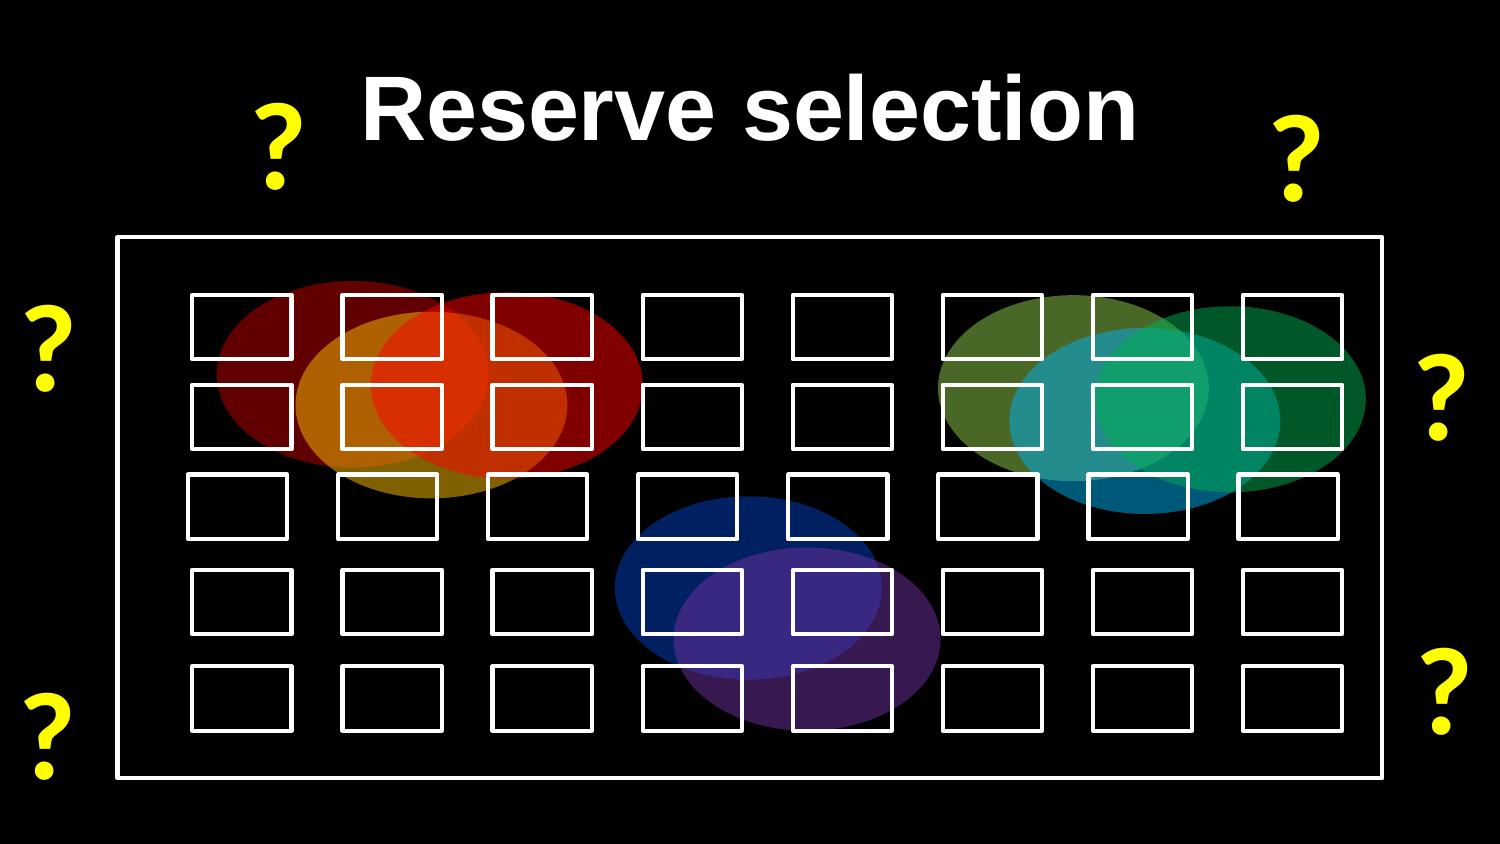

# Reserve selection
?
?

?

?

?
?